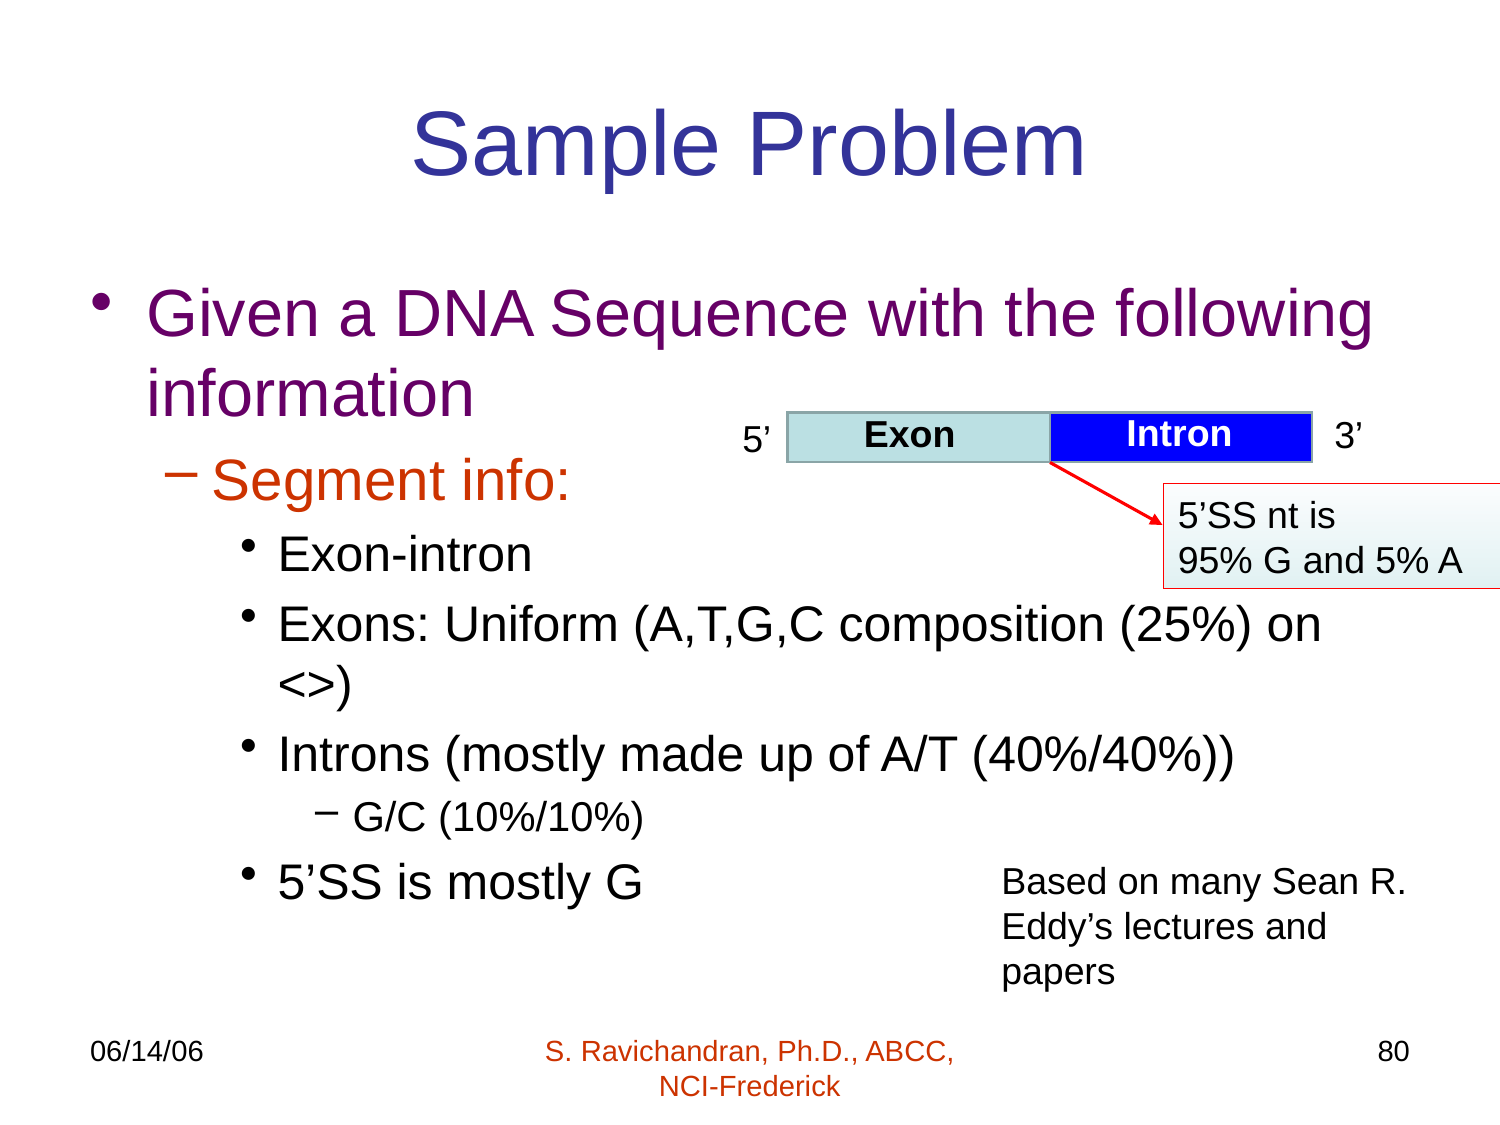

# Sample Problem
Given a DNA Sequence with the following information
Segment info:
Exon-intron
Exons: Uniform (A,T,G,C composition (25%) on <>)
Introns (mostly made up of A/T (40%/40%))
G/C (10%/10%)
5’SS is mostly G

Intron
Exon
3’
5’

5’SS nt is
95% G and 5% A
Based on many Sean R. Eddy’s lectures and papers
06/14/06
S. Ravichandran, Ph.D., ABCC, NCI-Frederick
80